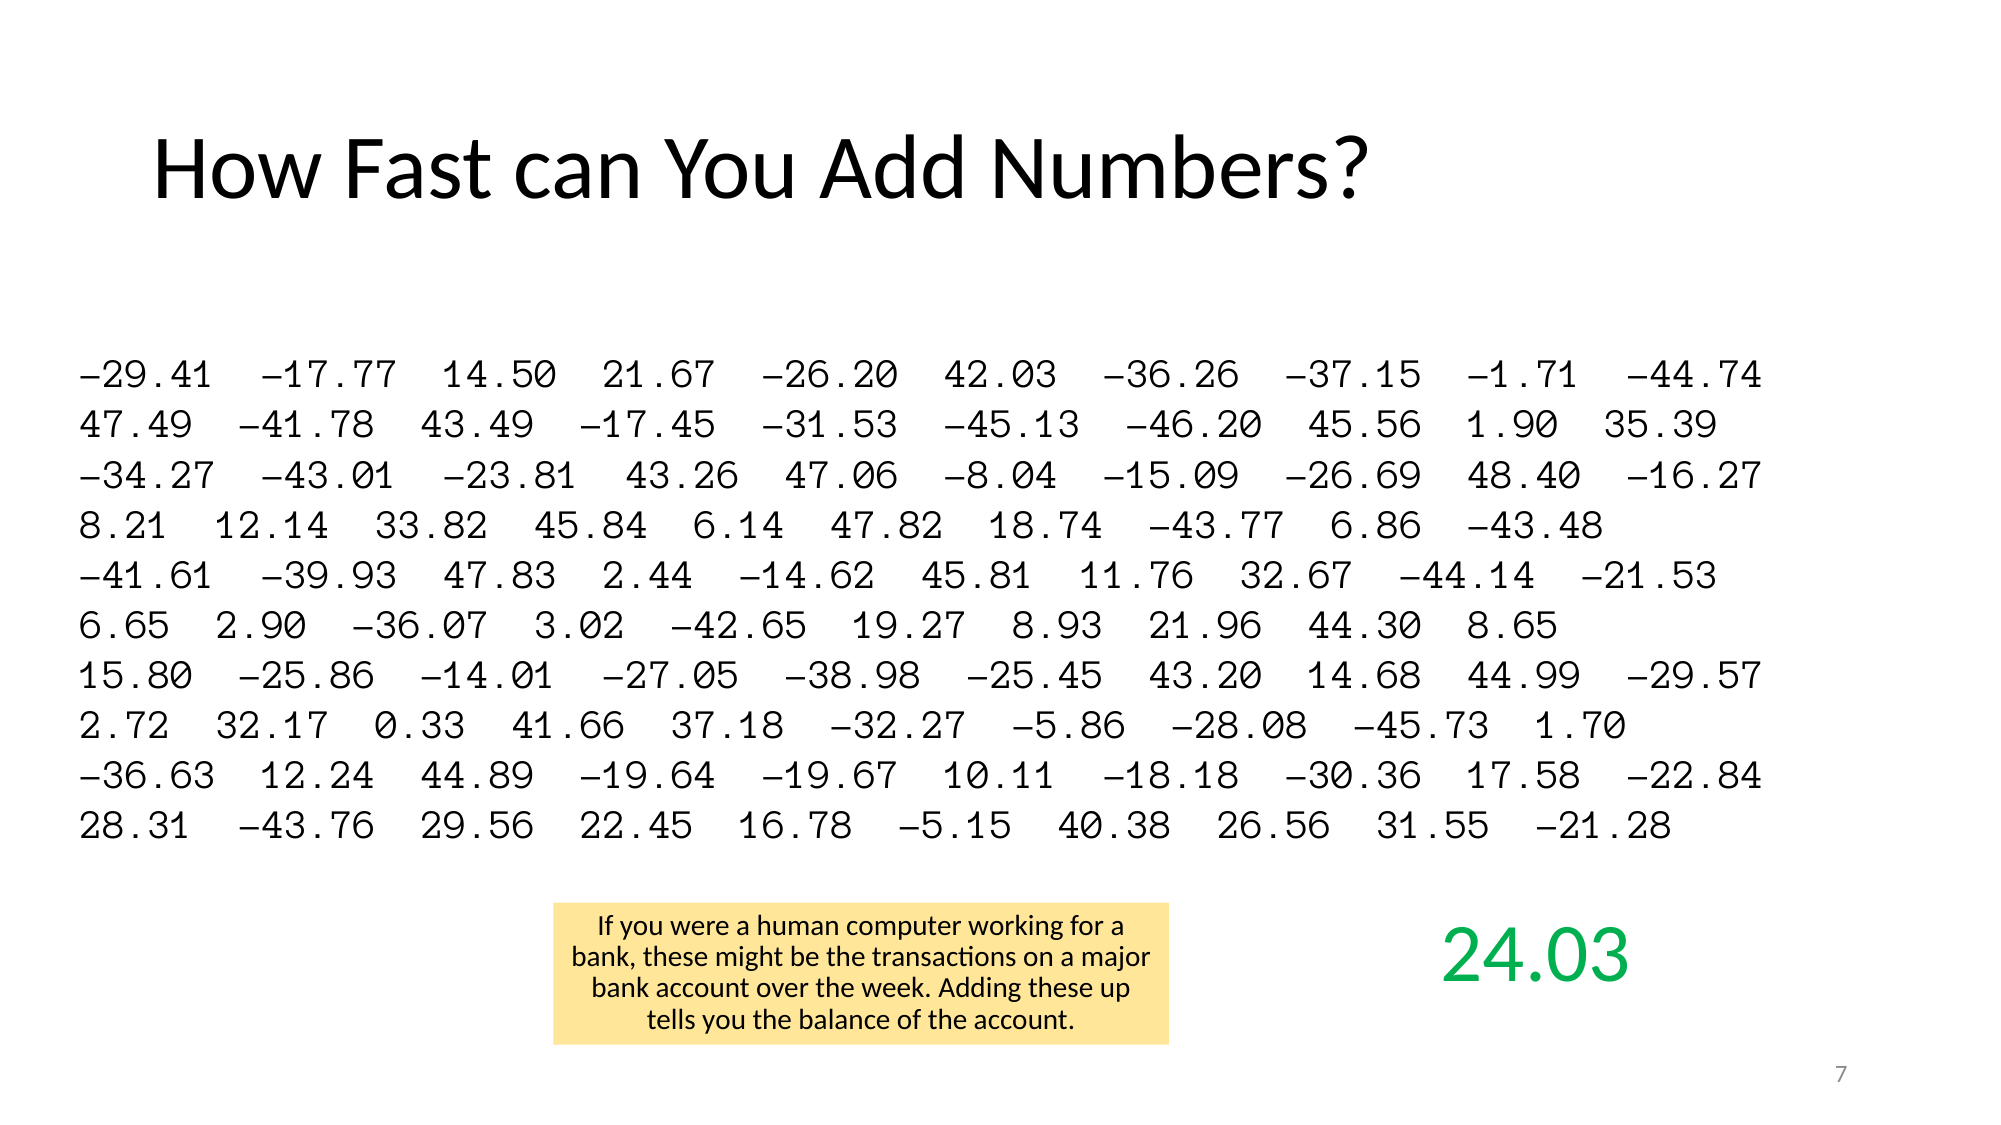

# How Fast can You Add Numbers?
-29.41  -17.77  14.50  21.67  -26.20  42.03  -36.26  -37.15  -1.71  -44.74
47.49  -41.78  43.49  -17.45  -31.53  -45.13  -46.20  45.56  1.90  35.39
-34.27  -43.01  -23.81  43.26  47.06  -8.04  -15.09  -26.69  48.40  -16.27
8.21  12.14  33.82  45.84  6.14  47.82  18.74  -43.77  6.86  -43.48
-41.61  -39.93  47.83  2.44  -14.62  45.81  11.76  32.67  -44.14  -21.53
6.65  2.90  -36.07  3.02  -42.65  19.27  8.93  21.96  44.30  8.65
15.80  -25.86  -14.01  -27.05  -38.98  -25.45  43.20  14.68  44.99  -29.57
2.72  32.17  0.33  41.66  37.18  -32.27  -5.86  -28.08  -45.73  1.70
-36.63  12.24  44.89  -19.64  -19.67  10.11  -18.18  -30.36  17.58  -22.84
28.31  -43.76  29.56  22.45  16.78  -5.15  40.38  26.56  31.55  -21.28
24.03
If you were a human computer working for a bank, these might be the transactions on a major bank account over the week. Adding these up tells you the balance of the account.
7